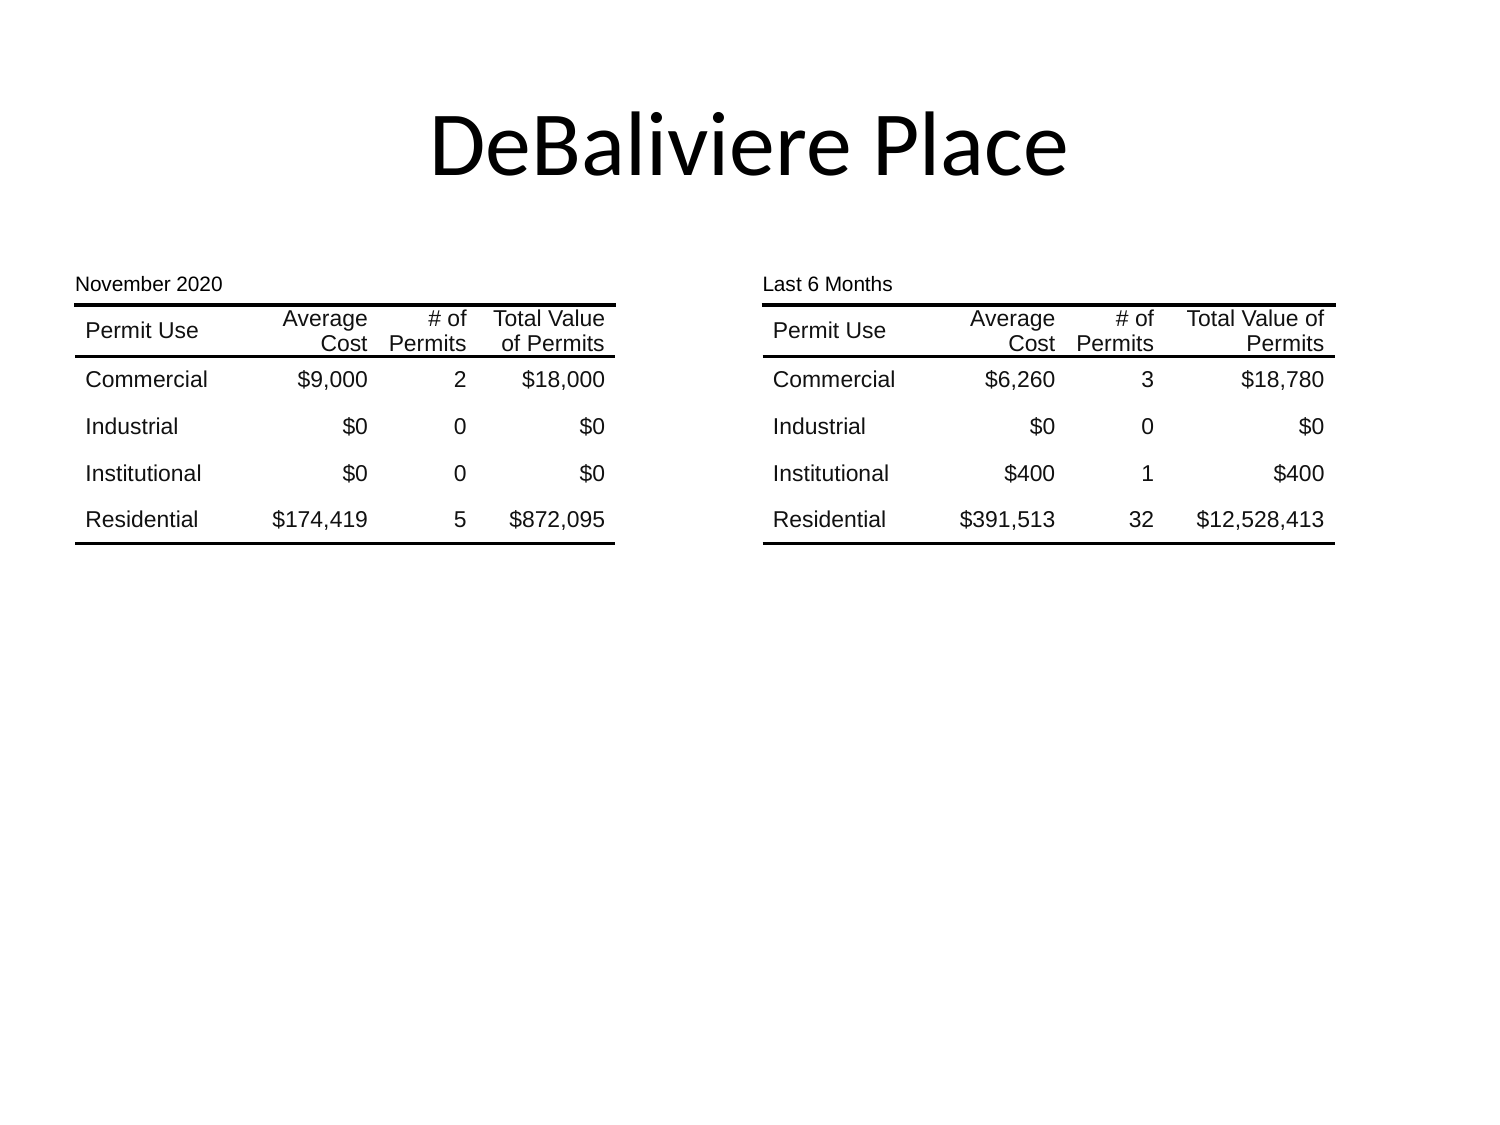

# DeBaliviere Place
| November 2020 | November 2020 | November 2020 | November 2020 |
| --- | --- | --- | --- |
| Permit Use | Average Cost | # of Permits | Total Value of Permits |
| Commercial | $9,000 | 2 | $18,000 |
| Industrial | $0 | 0 | $0 |
| Institutional | $0 | 0 | $0 |
| Residential | $174,419 | 5 | $872,095 |
| Last 6 Months | Last 6 Months | Last 6 Months | Last 6 Months |
| --- | --- | --- | --- |
| Permit Use | Average Cost | # of Permits | Total Value of Permits |
| Commercial | $6,260 | 3 | $18,780 |
| Industrial | $0 | 0 | $0 |
| Institutional | $400 | 1 | $400 |
| Residential | $391,513 | 32 | $12,528,413 |